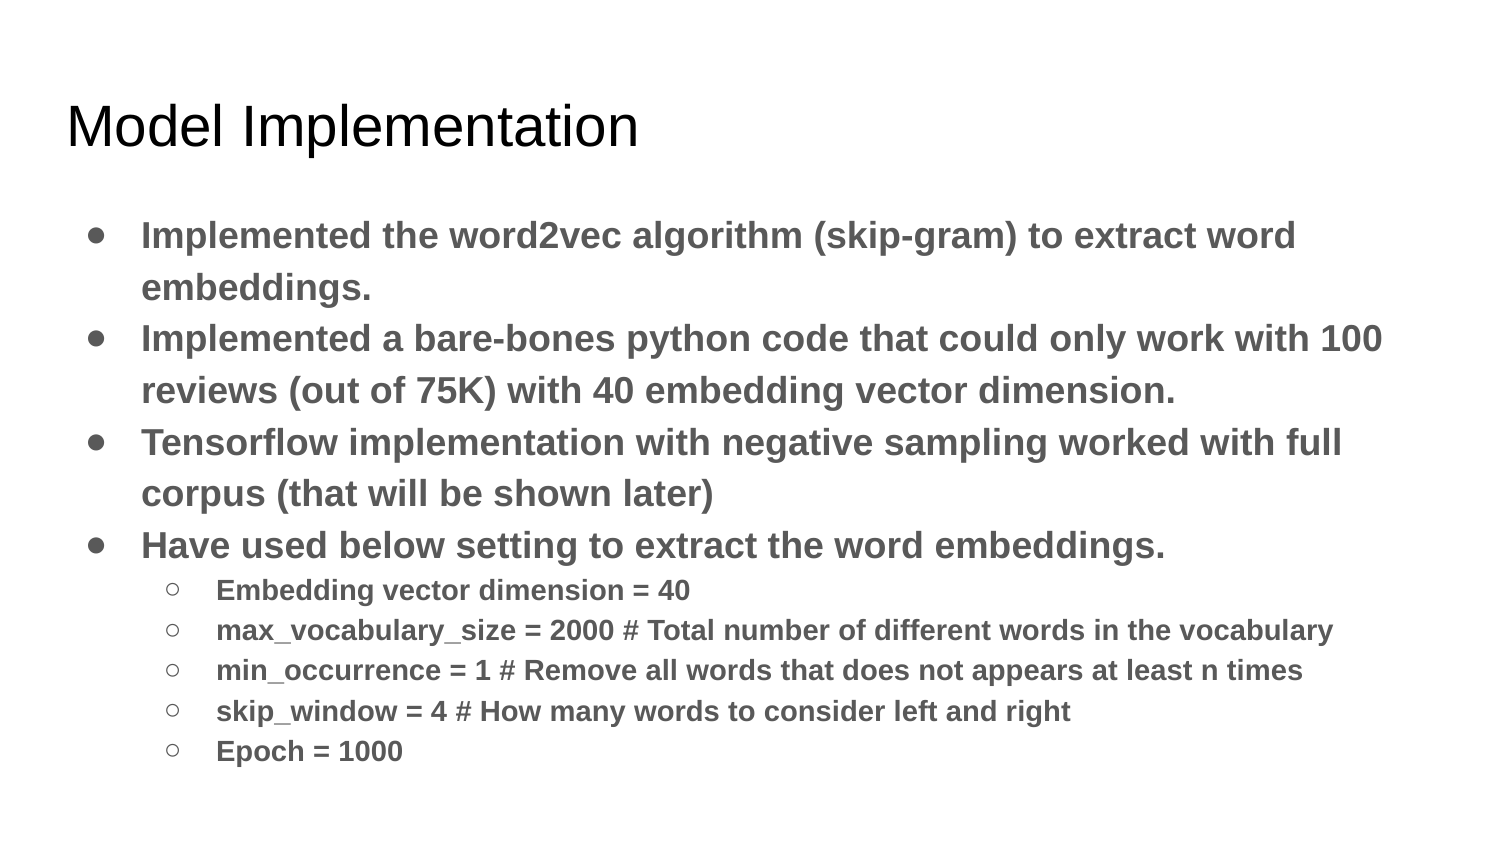

# Model Implementation
Implemented the word2vec algorithm (skip-gram) to extract word embeddings.
Implemented a bare-bones python code that could only work with 100 reviews (out of 75K) with 40 embedding vector dimension.
Tensorflow implementation with negative sampling worked with full corpus (that will be shown later)
Have used below setting to extract the word embeddings.
Embedding vector dimension = 40
max_vocabulary_size = 2000 # Total number of different words in the vocabulary
min_occurrence = 1 # Remove all words that does not appears at least n times
skip_window = 4 # How many words to consider left and right
Epoch = 1000